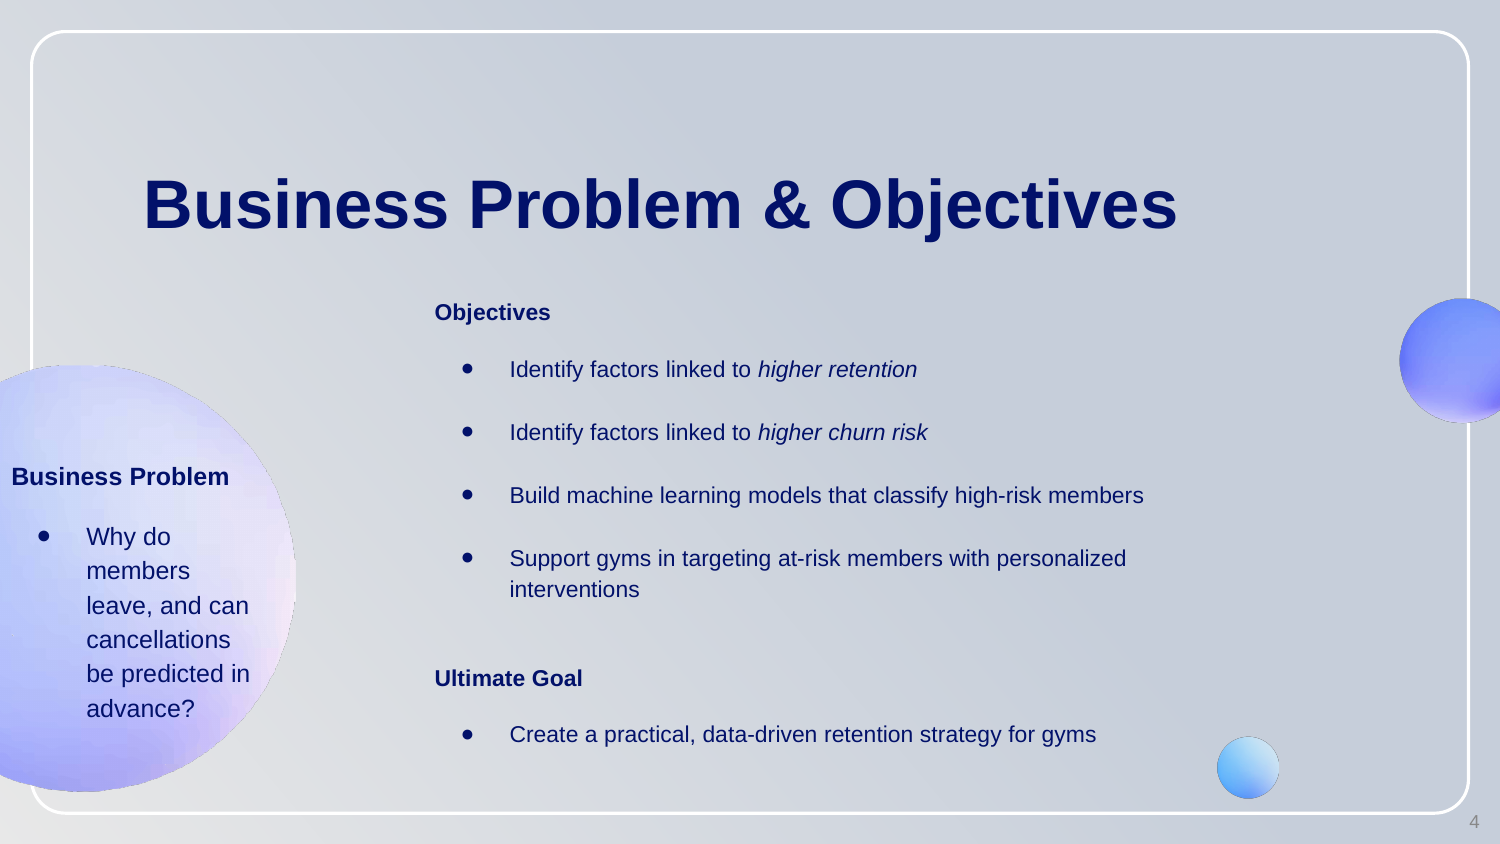

# Business Problem & Objectives
Objectives
Identify factors linked to higher retention
Identify factors linked to higher churn risk
Build machine learning models that classify high-risk members
Support gyms in targeting at-risk members with personalized interventions
Ultimate Goal
Create a practical, data-driven retention strategy for gyms

Business Problem
Why do members leave, and can cancellations be predicted in advance?

4